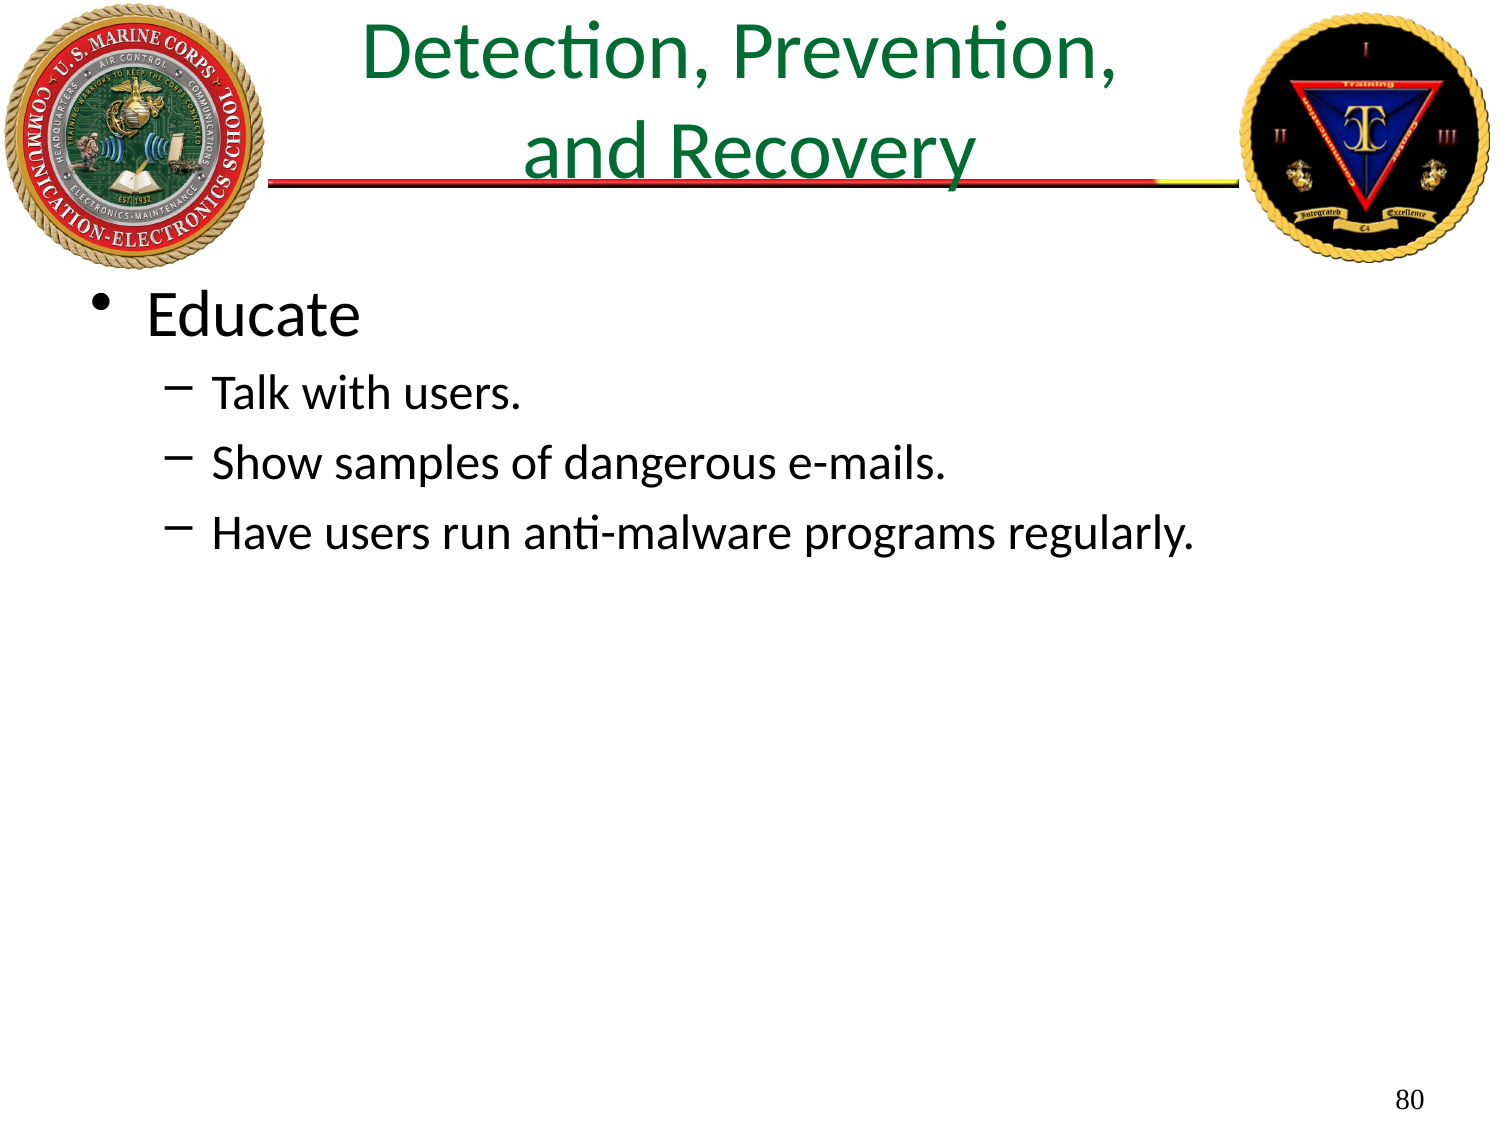

# Detection, Prevention, and Recovery
Educate
Talk with users.
Show samples of dangerous e-mails.
Have users run anti-malware programs regularly.